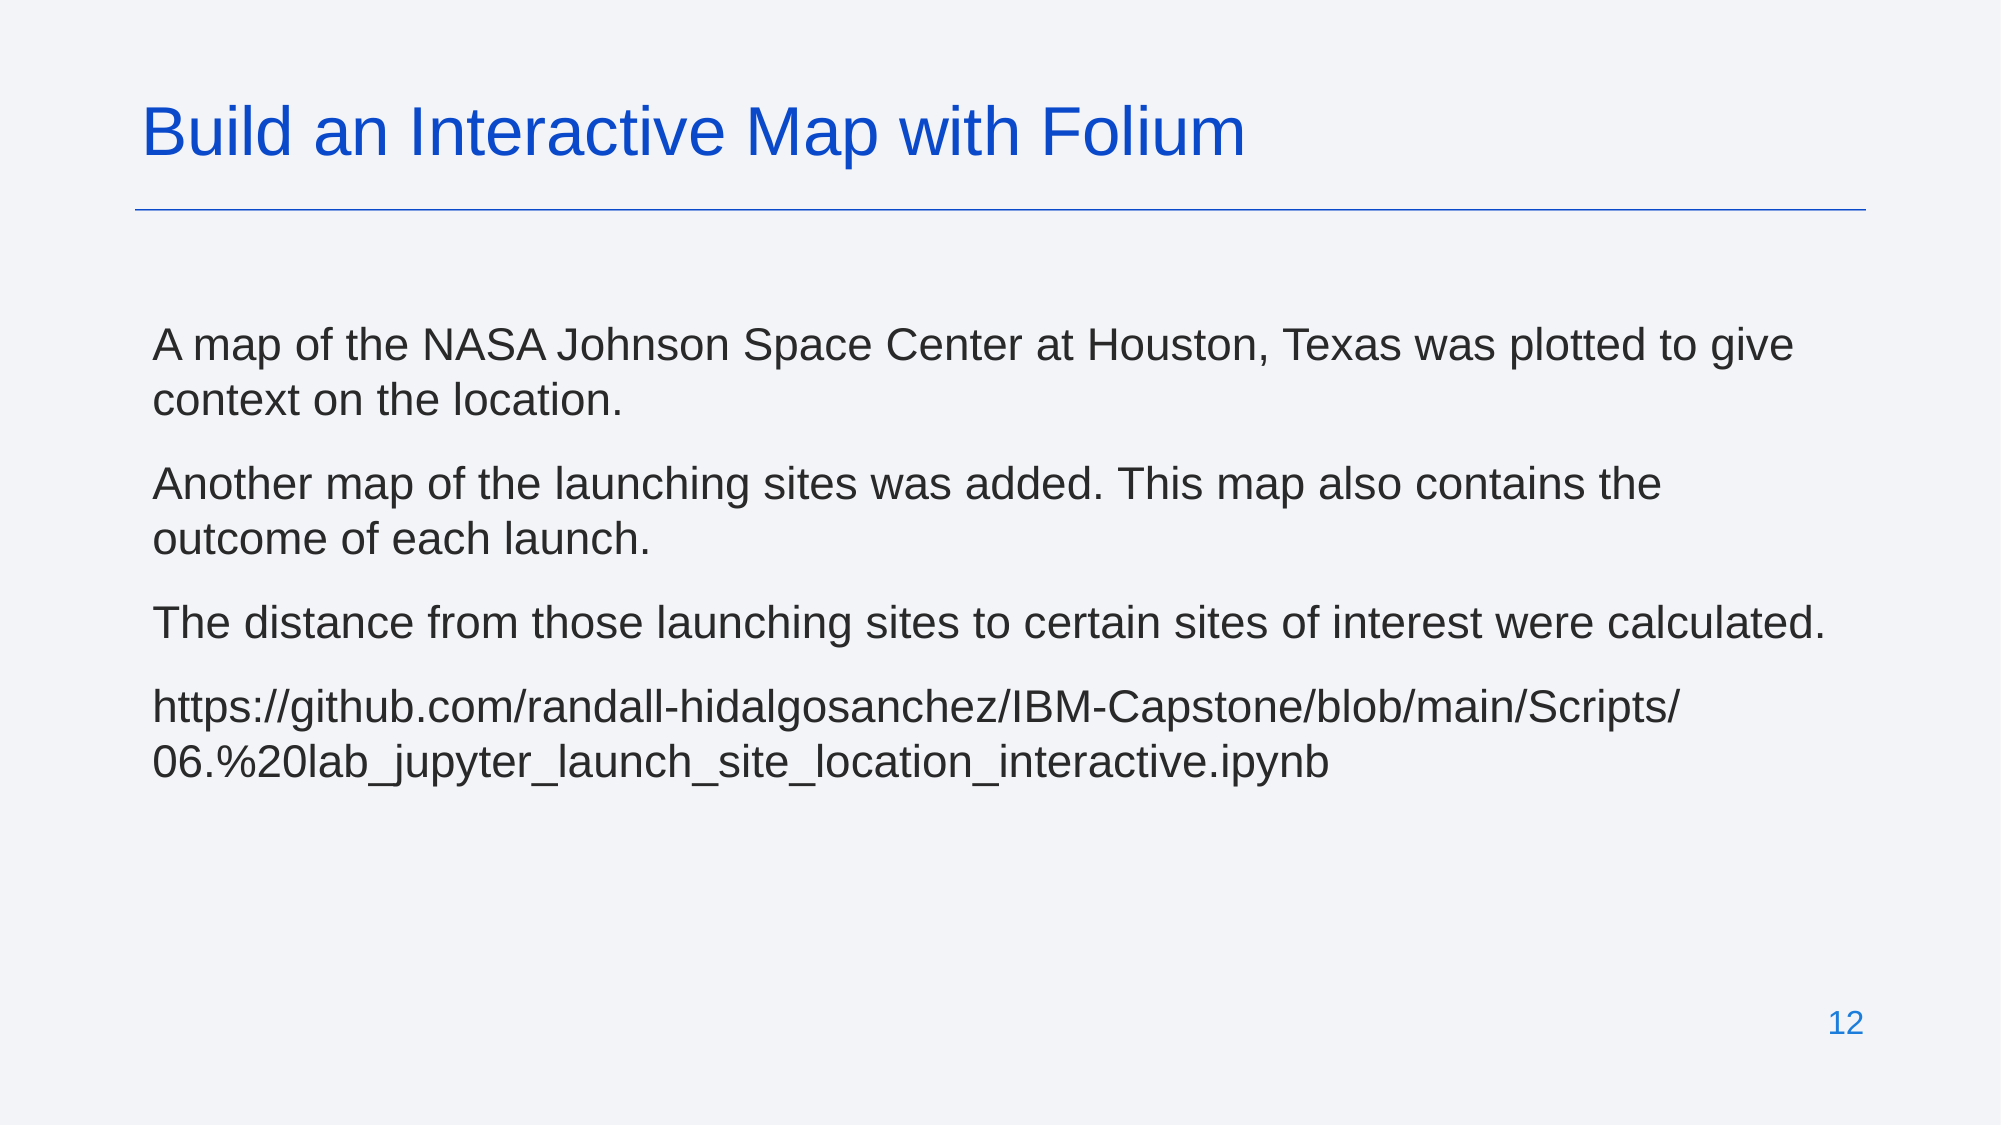

Build an Interactive Map with Folium
A map of the NASA Johnson Space Center at Houston, Texas was plotted to give context on the location.
Another map of the launching sites was added. This map also contains the outcome of each launch.
The distance from those launching sites to certain sites of interest were calculated.
https://github.com/randall-hidalgosanchez/IBM-Capstone/blob/main/Scripts/06.%20lab_jupyter_launch_site_location_interactive.ipynb

12